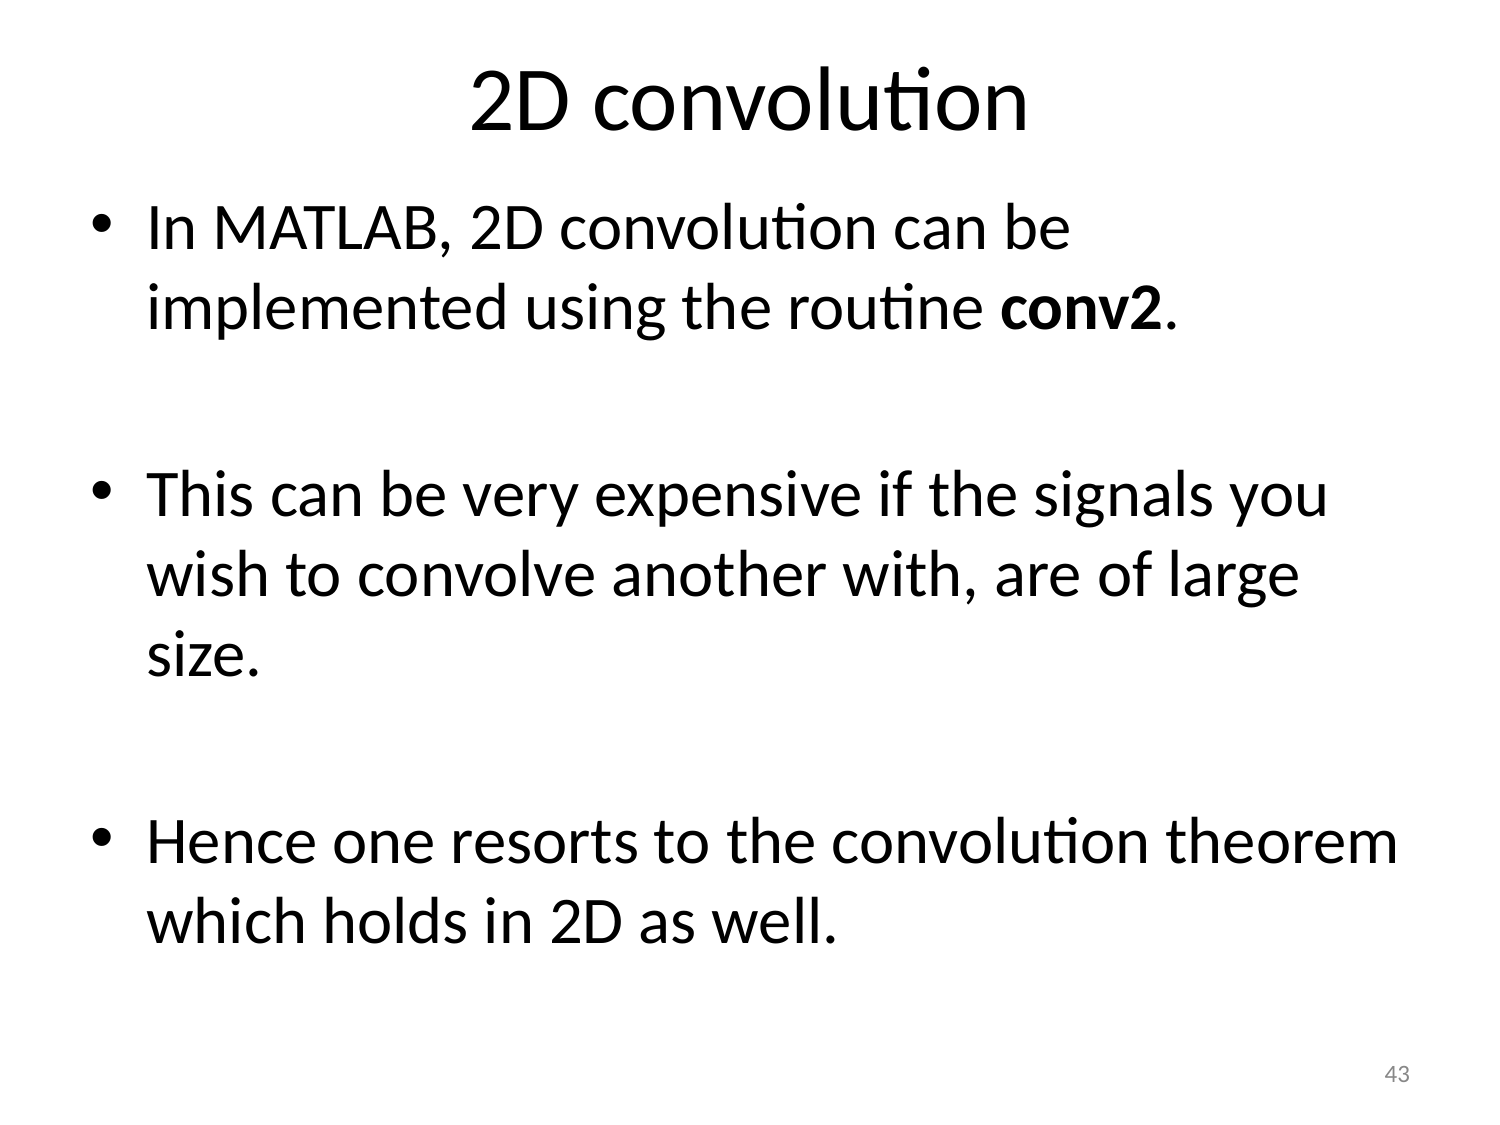

# 2D convolution
In MATLAB, 2D convolution can be implemented using the routine conv2.

This can be very expensive if the signals you wish to convolve another with, are of large size.

Hence one resorts to the convolution theorem which holds in 2D as well.
43